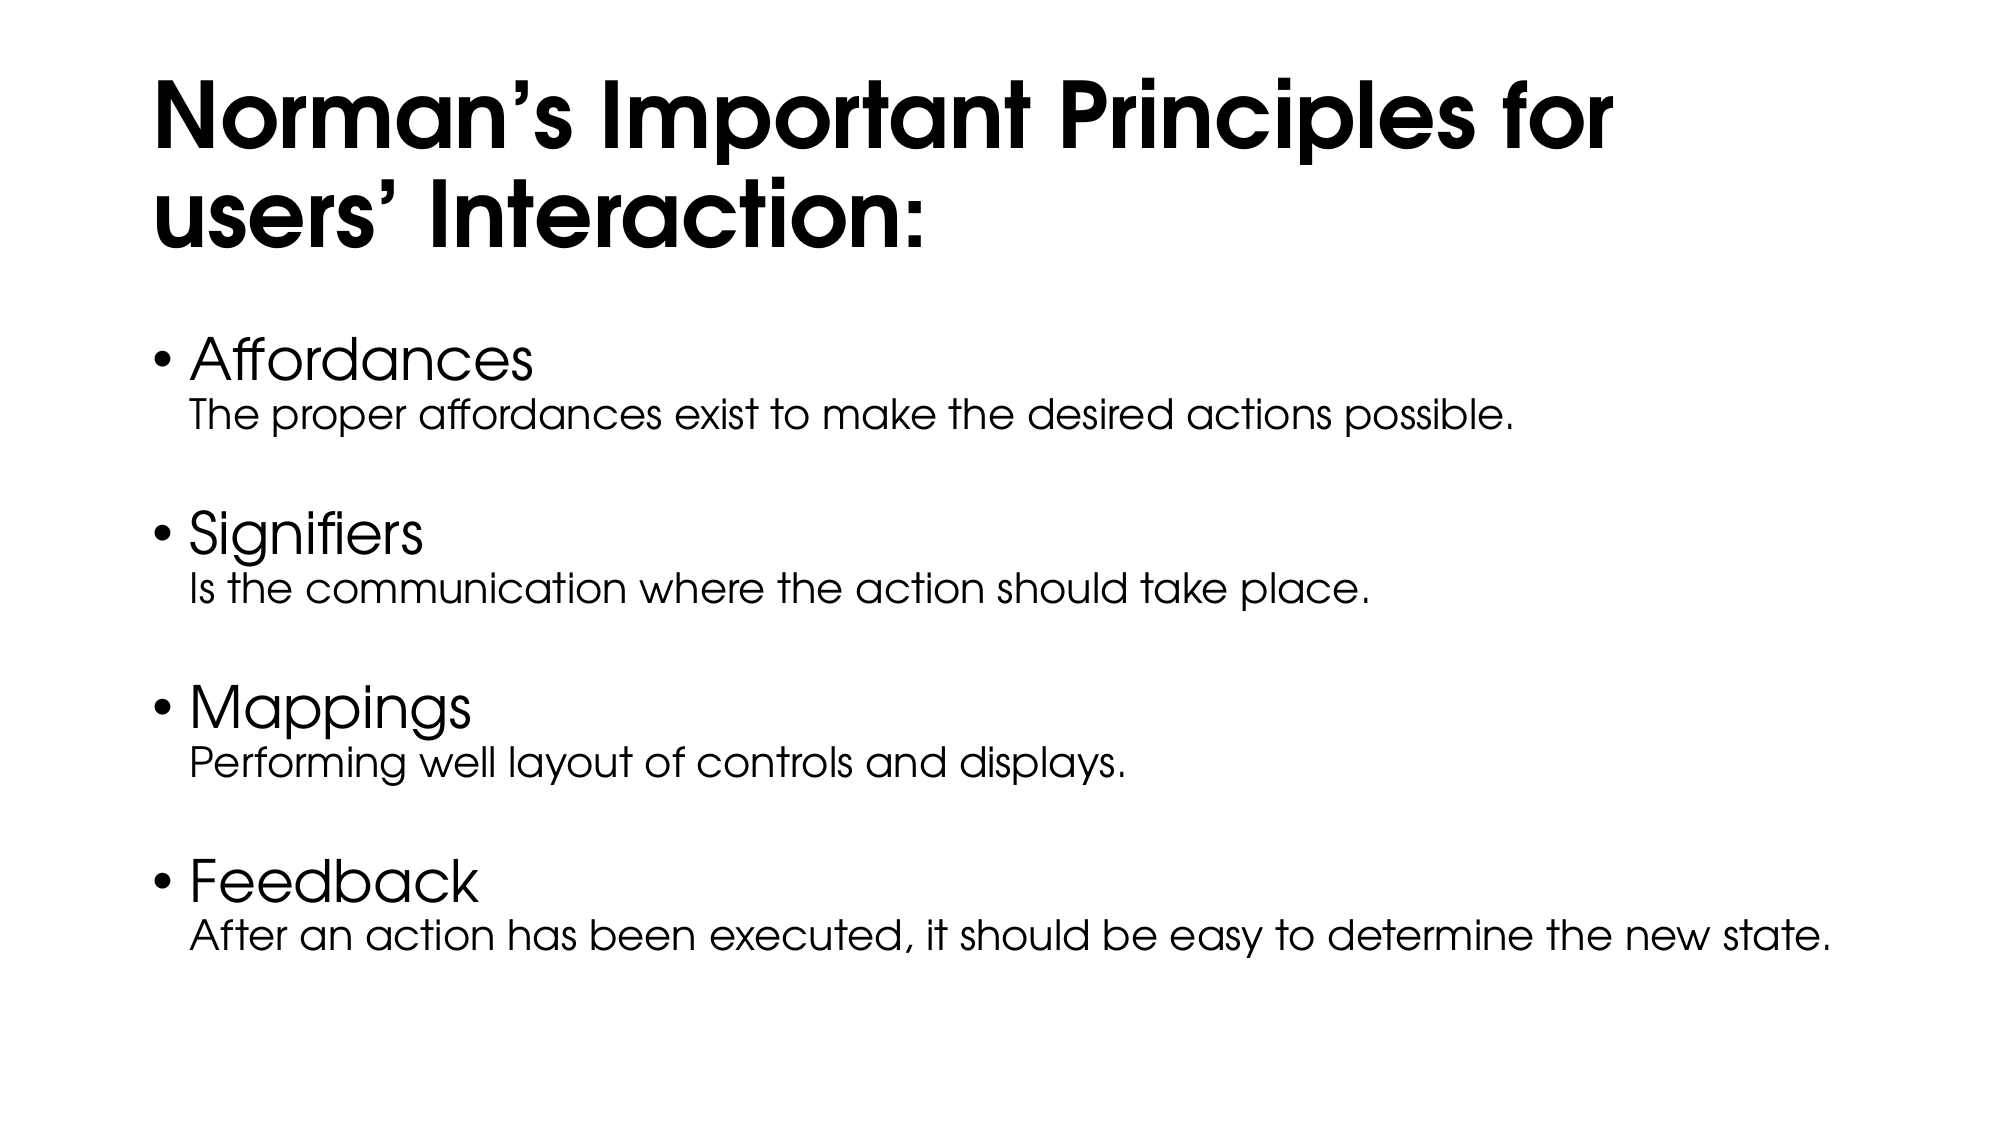

# Norman’s Important Principles for users’ Interaction:
Affordances
The proper affordances exist to make the desired actions possible.
Signifiers
Is the communication where the action should take place.
Mappings
Performing well layout of controls and displays.
Feedback
After an action has been executed, it should be easy to determine the new state.